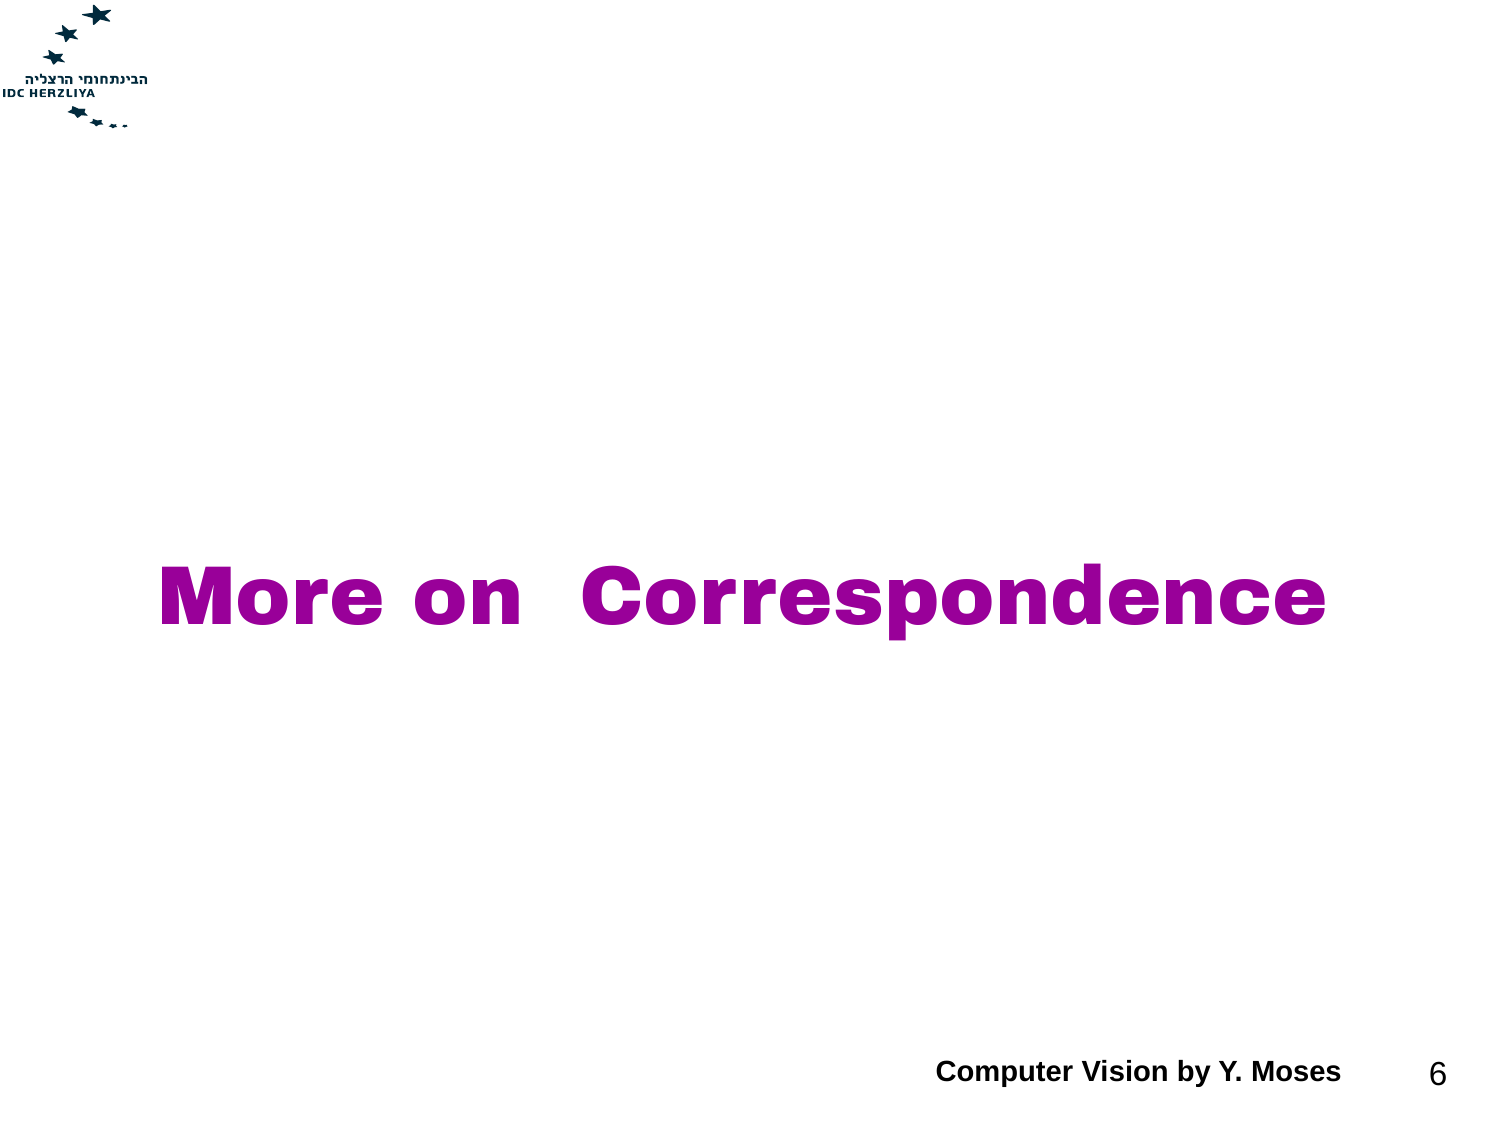

# More on  Correspondence
Computer Vision by Y. Moses
6